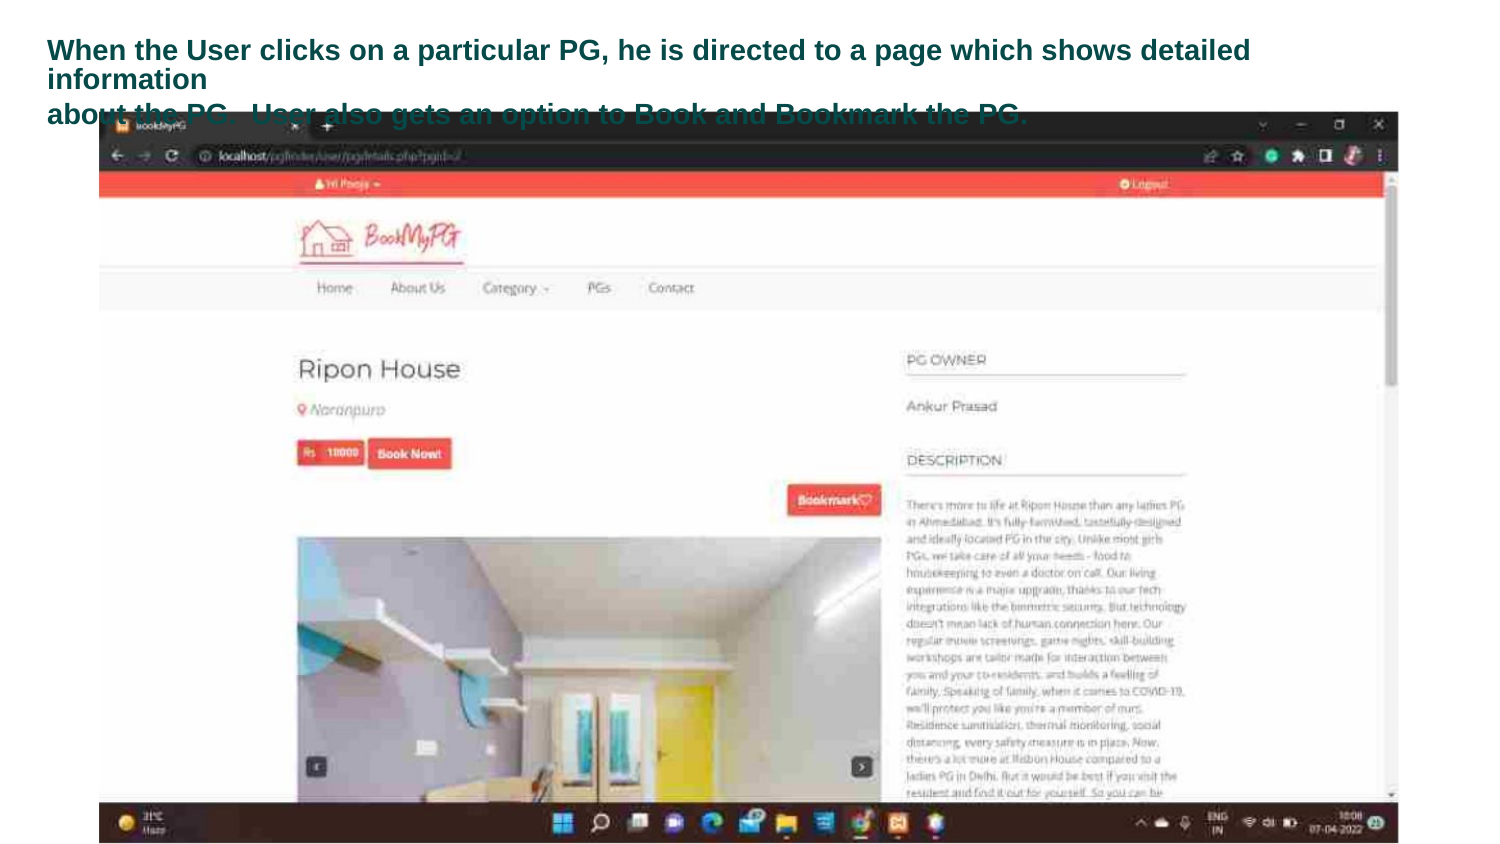

When the User clicks on a particular PG, he is directed to a page which shows detailed information
about the PG. User also gets an option to Book and Bookmark the PG.